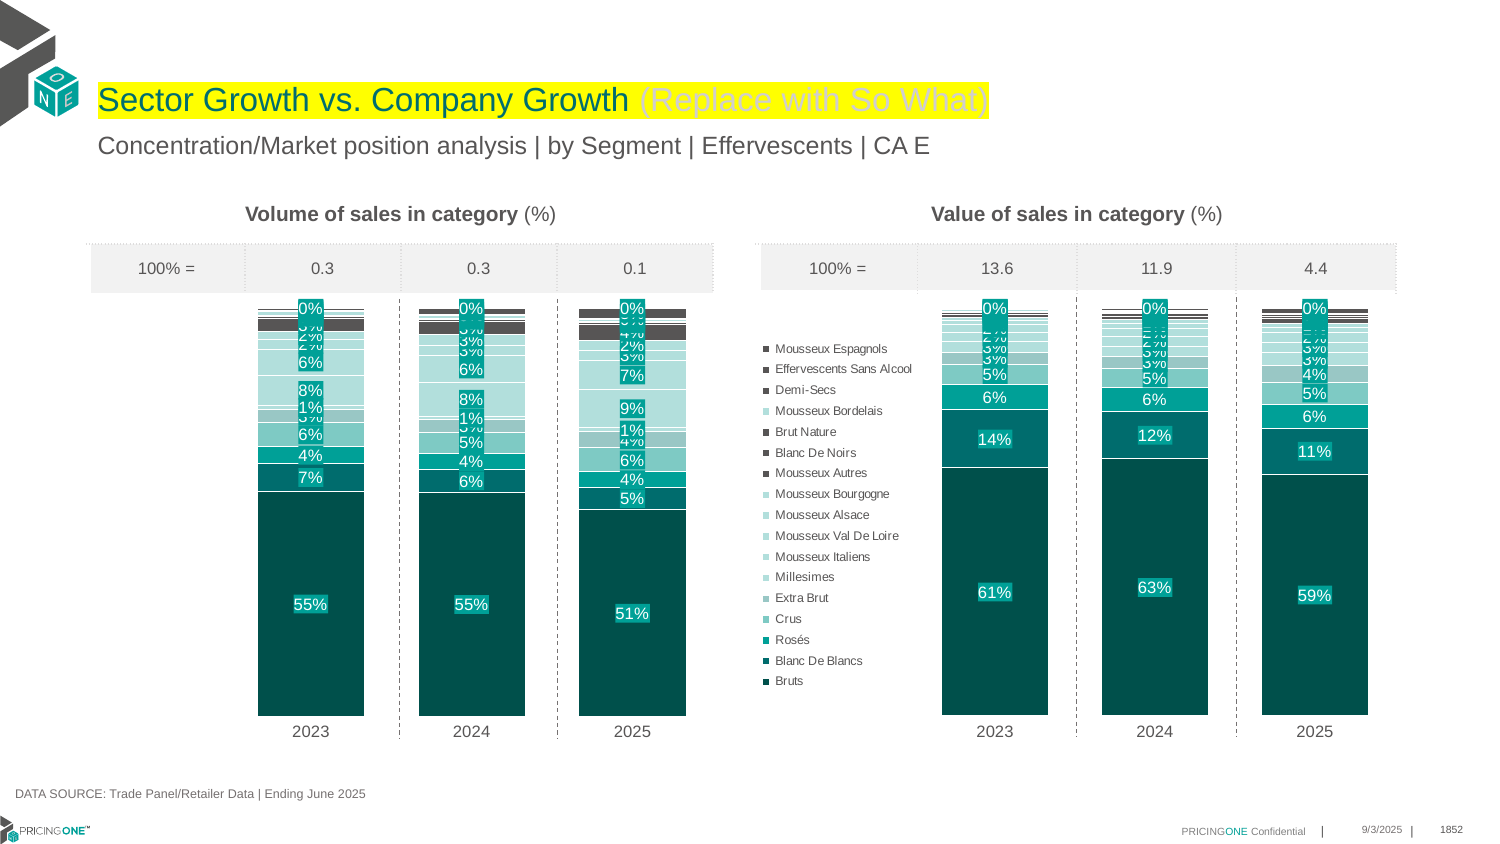

# Sector Growth vs. Company Growth (Replace with So What)
Concentration/Market position analysis | by Segment | Effervescents | CA E
| Volume of sales in category (%) |  |  |  |
| --- | --- | --- | --- |
| 100% = | 0.3 | 0.3 | 0.1 |
| Value of sales in category (%) |  |  |  |
| --- | --- | --- | --- |
| 100% = | 13.6 | 11.9 | 4.4 |

### Chart

| Category | Bruts | Blanc De Blancs | Rosés | Crus | Extra Brut | Millesimes | Mousseux Italiens | Mousseux Val De Loire | Mousseux Alsace | Mousseux Bourgogne | Mousseux Autres | Blanc De Noirs | Brut Nature | Mousseux Bordelais | Demi-Secs | Effervescents Sans Alcool | Mousseux Espagnols |
|---|---|---|---|---|---|---|---|---|---|---|---|---|---|---|---|---|---|
| 2023 | 0.5516045732242955 | 0.06747130132695106 | 0.041562109464346686 | 0.05904816205841502 | 0.03214118785821546 | 0.009311530187059327 | 0.07502593902588599 | 0.06377519731891576 | 0.022965568222124248 | 0.020592105917412794 | 0.03186605186479221 | 0.004485048181947764 | 0.0024397601344519986 | 0.009911525546211246 | 0.002290590017535776 | 0.005423162472776454 | 8.618717866270648e-05 |
| 2024 | 0.5486660303608762 | 0.05719177044511105 | 0.0378601945277702 | 0.0528323182740963 | 0.029823046389722146 | 0.008639366118231675 | 0.08363633609065843 | 0.06477062691270491 | 0.02500530254825319 | 0.026641517437808685 | 0.032326606672120714 | 0.005685089234312032 | 0.002522497954731388 | 0.007256916037935946 | 0.0019051298366815138 | 0.015206950883253037 | 3.0300275732509167e-05 |
| 2025 | 0.5061493761069872 | 0.05494636709188243 | 0.03787140042587912 | 0.05920515831160819 | 0.0387271388485343 | 0.009612131584708153 | 0.09449939302274672 | 0.07019045155127465 | 0.026169675018408327 | 0.024567653087623636 | 0.03746343210810165 | 0.004656809090728174 | 0.003283647435769866 | 0.0052339350036816655 | 0.0017512786324105952 | 0.025572648211904716 | 9.9504467750602e-05 |

### Chart

| Category | Bruts | Blanc De Blancs | Rosés | Crus | Extra Brut | Millesimes | Mousseux Italiens | Mousseux Val De Loire | Mousseux Alsace | Mousseux Bourgogne | Mousseux Autres | Blanc De Noirs | Brut Nature | Mousseux Bordelais | Demi-Secs | Effervescents Sans Alcool | Mousseux Espagnols |
|---|---|---|---|---|---|---|---|---|---|---|---|---|---|---|---|---|---|
| 2023 | 0.607961768277327 | 0.14238515896005383 | 0.06175433201477631 | 0.050686698424223735 | 0.028436552974103753 | 0.027648030296172462 | 0.02188922521796611 | 0.019803957226257593 | 0.00961647016931927 | 0.007609474919014855 | 0.007159791784237778 | 0.004553390189029037 | 0.003241973321099213 | 0.0027889157288670382 | 0.002502526991808358 | 0.001944934576238934 | 1.679892950472281e-05 |
| 2024 | 0.6299547335719249 | 0.11646248056121687 | 0.058874123182775635 | 0.047174504192180465 | 0.028023232469587486 | 0.026075357437171987 | 0.022808480719739403 | 0.02140070978378503 | 0.010632705149945989 | 0.009676437342455615 | 0.008487518370186456 | 0.006005092578335288 | 0.0033585067783526885 | 0.002190875598014463 | 0.0021440929406484582 | 0.006725427703713651 | 5.7216199656265264e-06 |
| 2025 | 0.5925977000004544 | 0.11301417166847656 | 0.058813560092145376 | 0.054360548328615504 | 0.04042719470027762 | 0.03073193782458755 | 0.026575626911176035 | 0.024910149168283453 | 0.011509085043641832 | 0.010272982956739835 | 0.01089909899267108 | 0.005089123846478892 | 0.0043512338302580346 | 0.0016141344104831272 | 0.001911062443488257 | 0.012898081213338361 | 2.4308568884123096e-05 |
DATA SOURCE: Trade Panel/Retailer Data | Ending June 2025

9/3/2025
1852